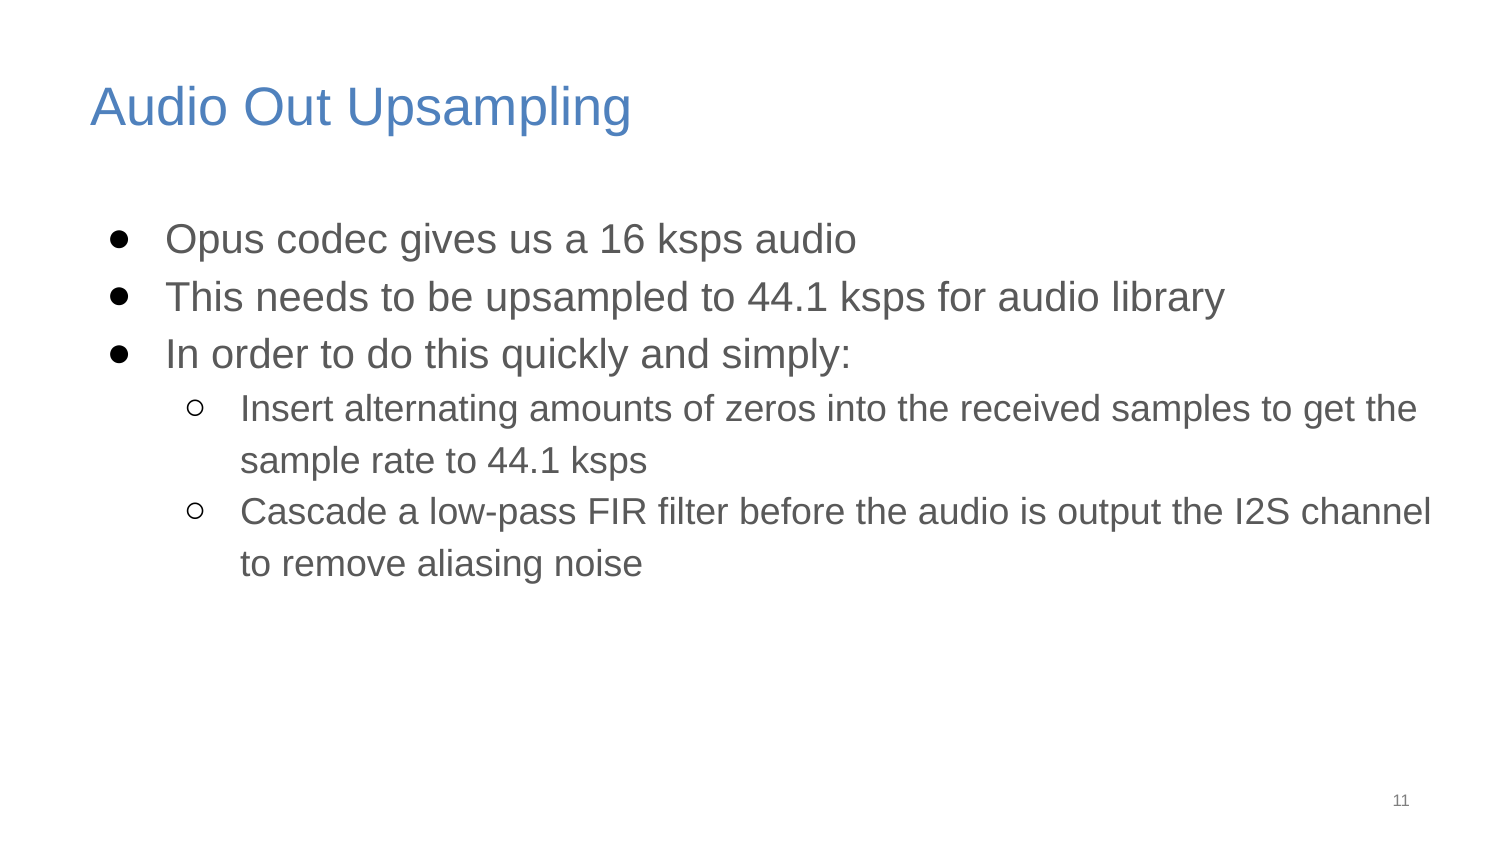

# Audio Out Upsampling
Opus codec gives us a 16 ksps audio
This needs to be upsampled to 44.1 ksps for audio library
In order to do this quickly and simply:
Insert alternating amounts of zeros into the received samples to get the sample rate to 44.1 ksps
Cascade a low-pass FIR filter before the audio is output the I2S channel to remove aliasing noise

11